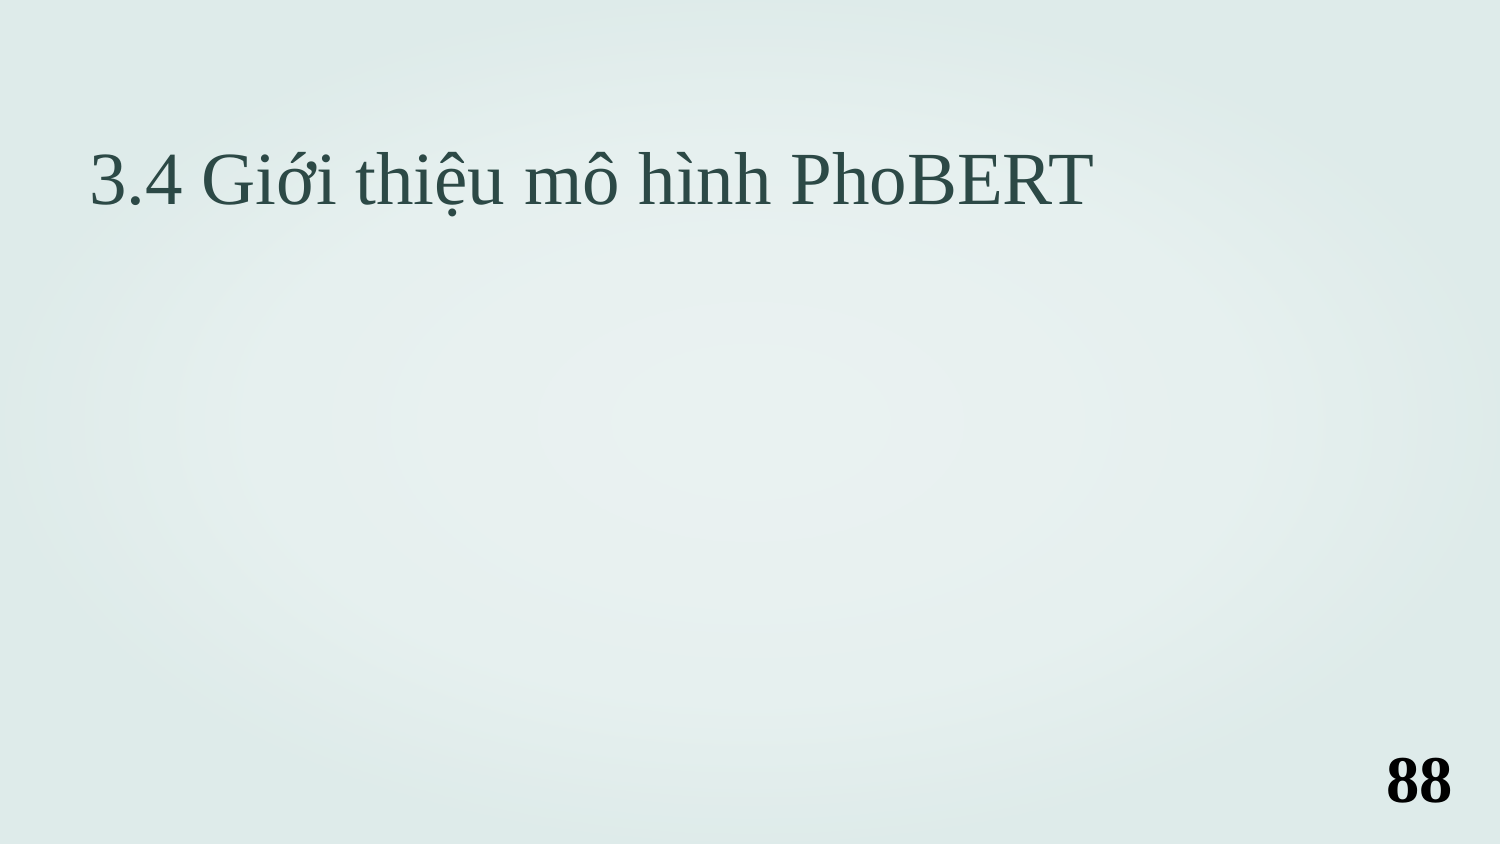

3.4 Giới thiệu mô hình PhoBERT
88